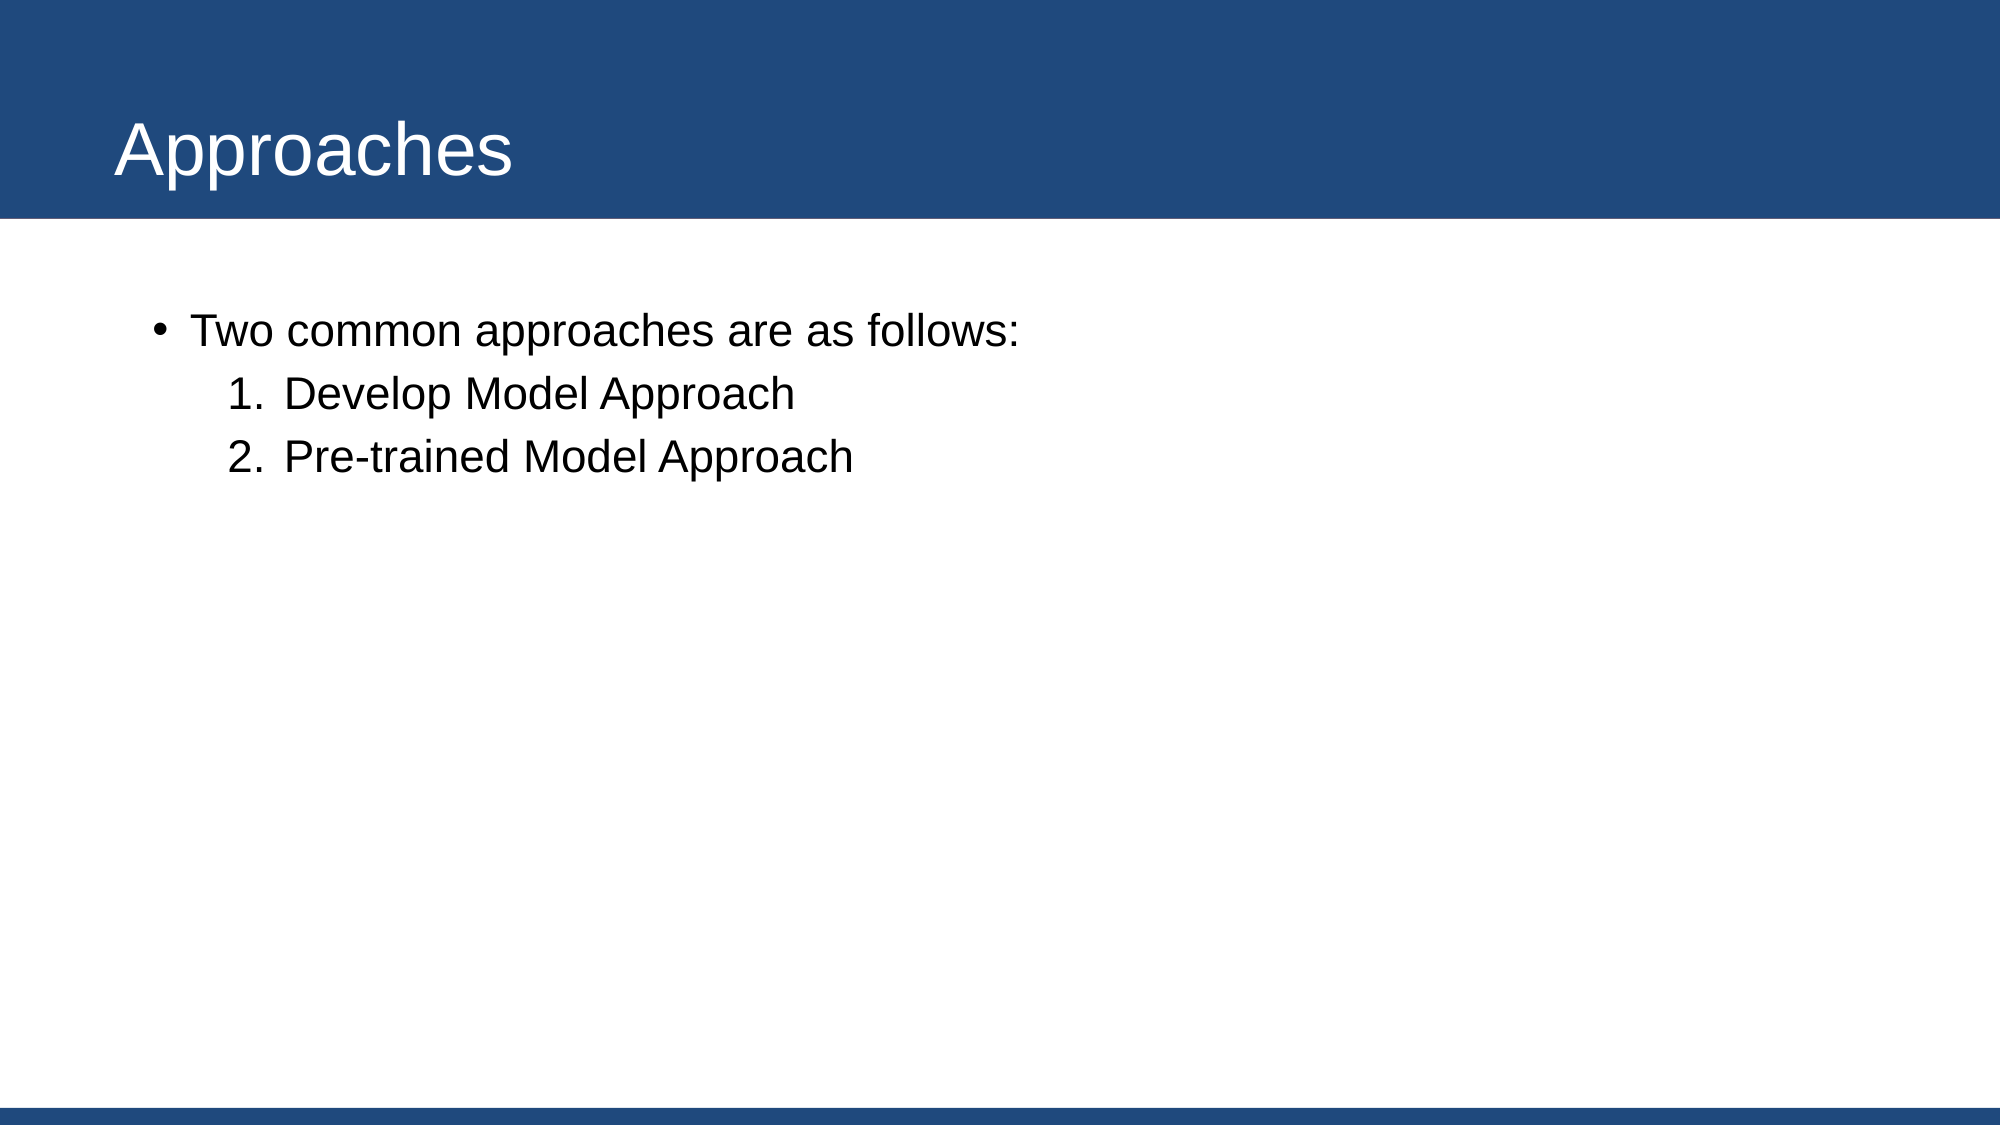

# Approaches
Two common approaches are as follows:
Develop Model Approach
Pre-trained Model Approach